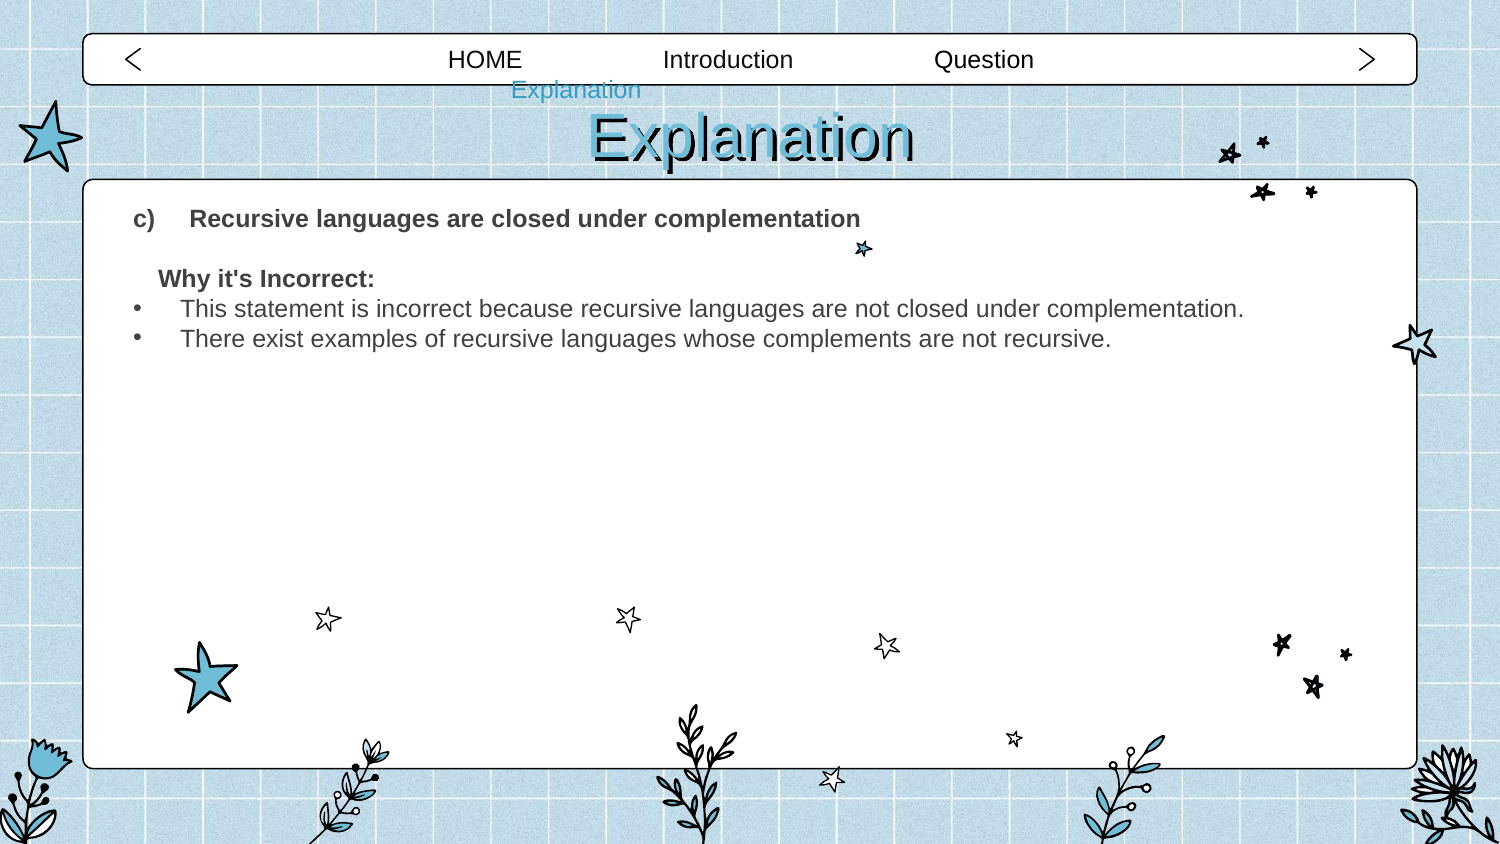

HOME                    Introduction                    Question                    Explanation

# Explanation

Recursive languages are closed under complementation

Why it's Incorrect:
This statement is incorrect because recursive languages are not closed under complementation.
There exist examples of recursive languages whose complements are not recursive.